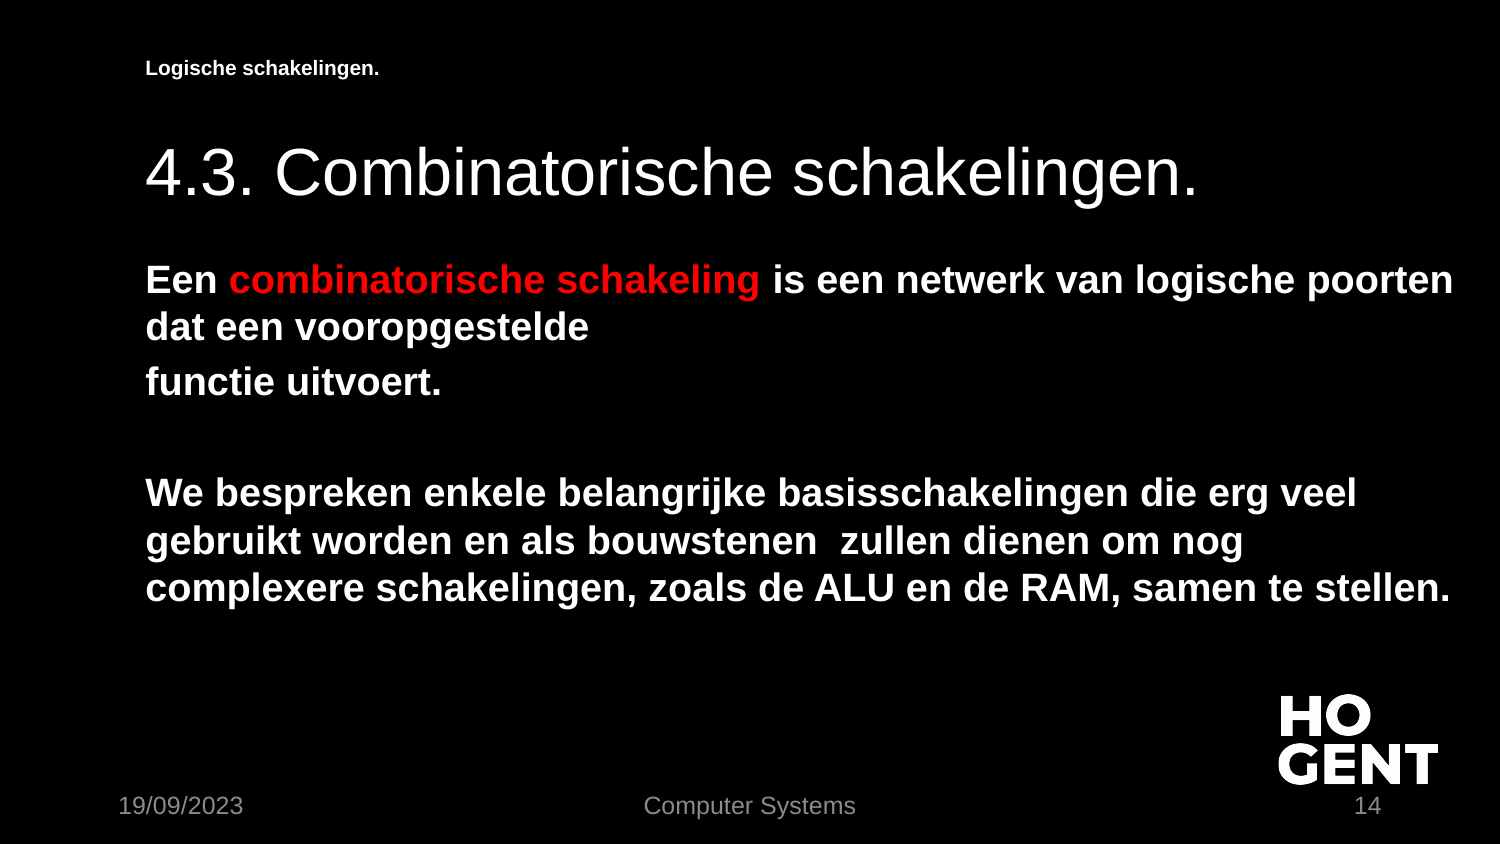

Logische schakelingen.
# 4.3. Combinatorische schakelingen.
Een combinatorische schakeling is een netwerk van logische poorten dat een vooropgestelde
functie uitvoert.

We bespreken enkele belangrijke basisschakelingen die erg veel gebruikt worden en als bouwstenen  zullen dienen om nog complexere schakelingen, zoals de ALU en de RAM, samen te stellen.

19/09/2023
Computer Systems
14